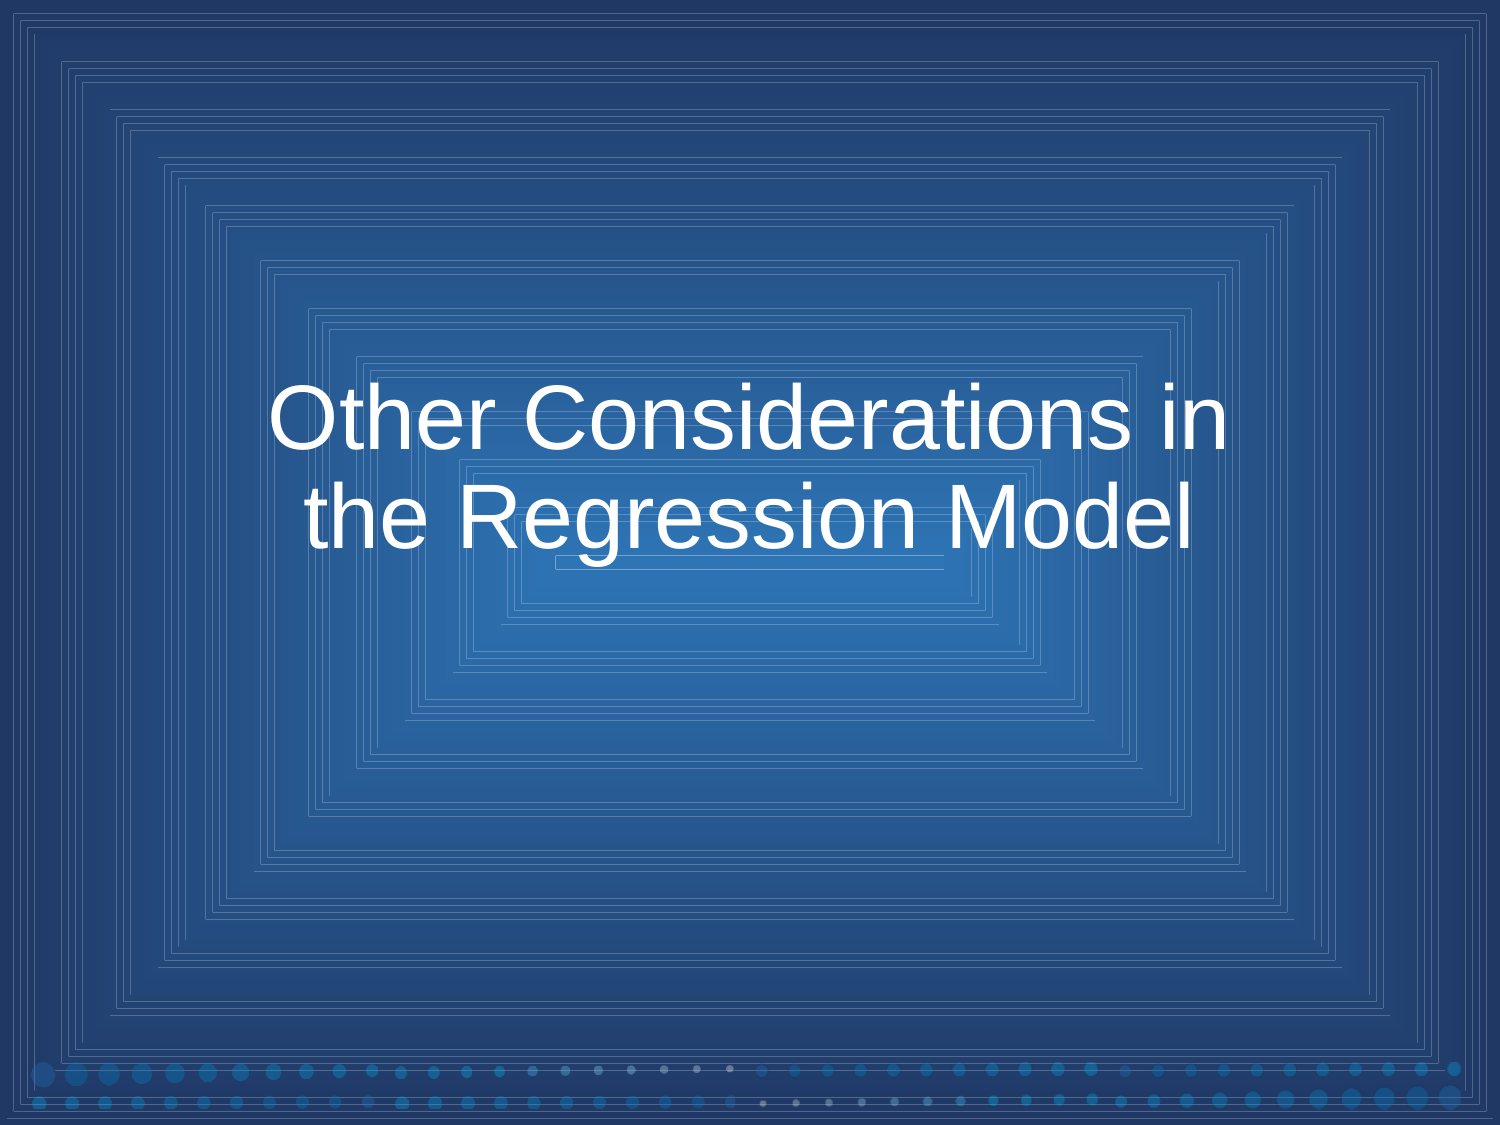

# Other Considerations in the Regression Model